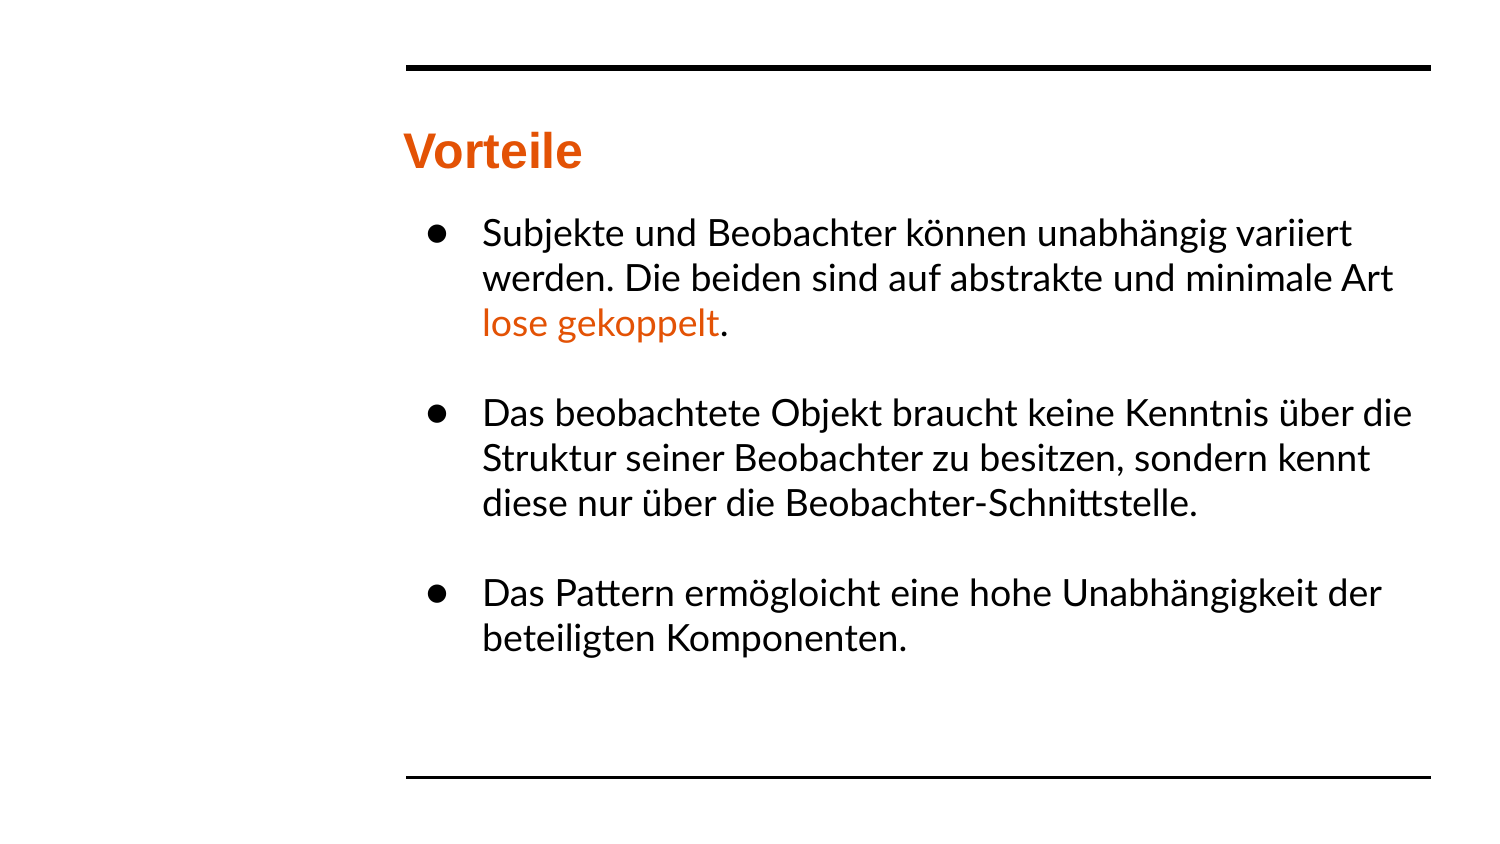

# Vorteile
Subjekte und Beobachter können unabhängig variiert werden. Die beiden sind auf abstrakte und minimale Art lose gekoppelt.
Das beobachtete Objekt braucht keine Kenntnis über die Struktur seiner Beobachter zu besitzen, sondern kennt diese nur über die Beobachter-Schnittstelle.
Das Pattern ermögloicht eine hohe Unabhängigkeit der beteiligten Komponenten.